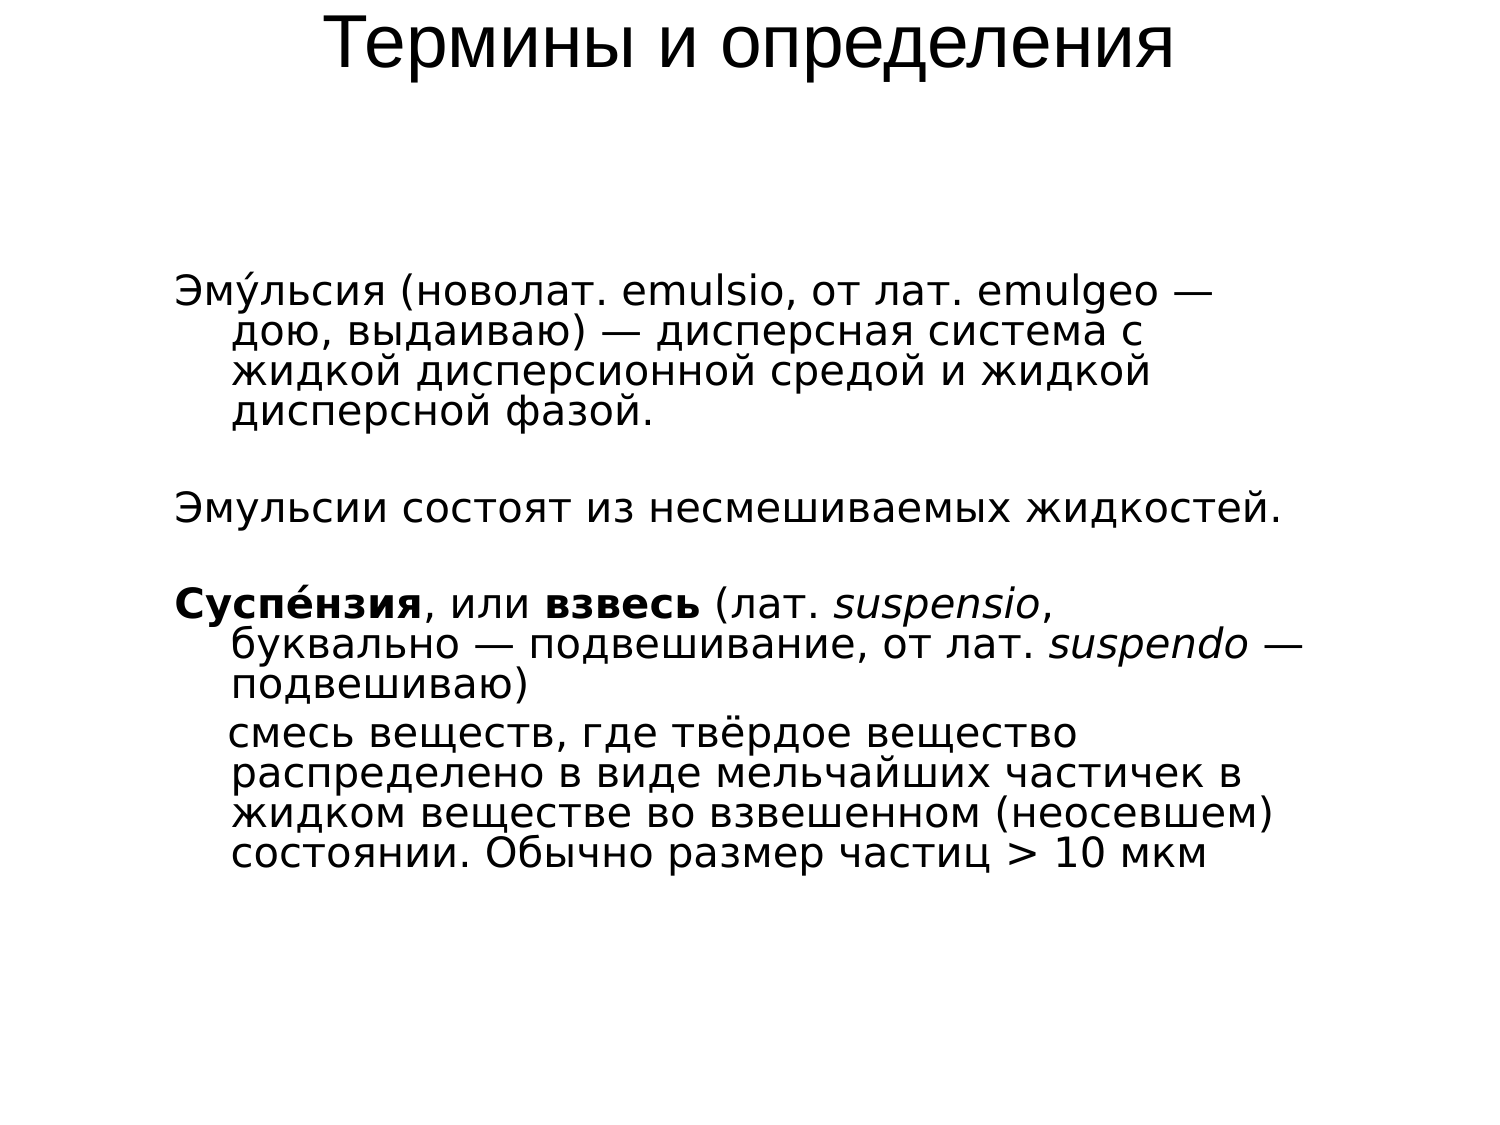

# Термины и определения

Эму́льсия (новолат. emulsio, от лат. emulgeo — дою, выдаиваю) — дисперсная система с жидкой дисперсионной средой и жидкой дисперсной фазой.

Эмульсии состоят из несмешиваемых жидкостей.

Суспе́нзия, или взвесь (лат. suspensio, буквально — подвешивание, от лат. suspendo — подвешиваю)
    смесь веществ, где твёрдое вещество распределено в виде мельчайших частичек в жидком веществе во взвешенном (неосевшем) состоянии. Обычно размер частиц > 10 мкм